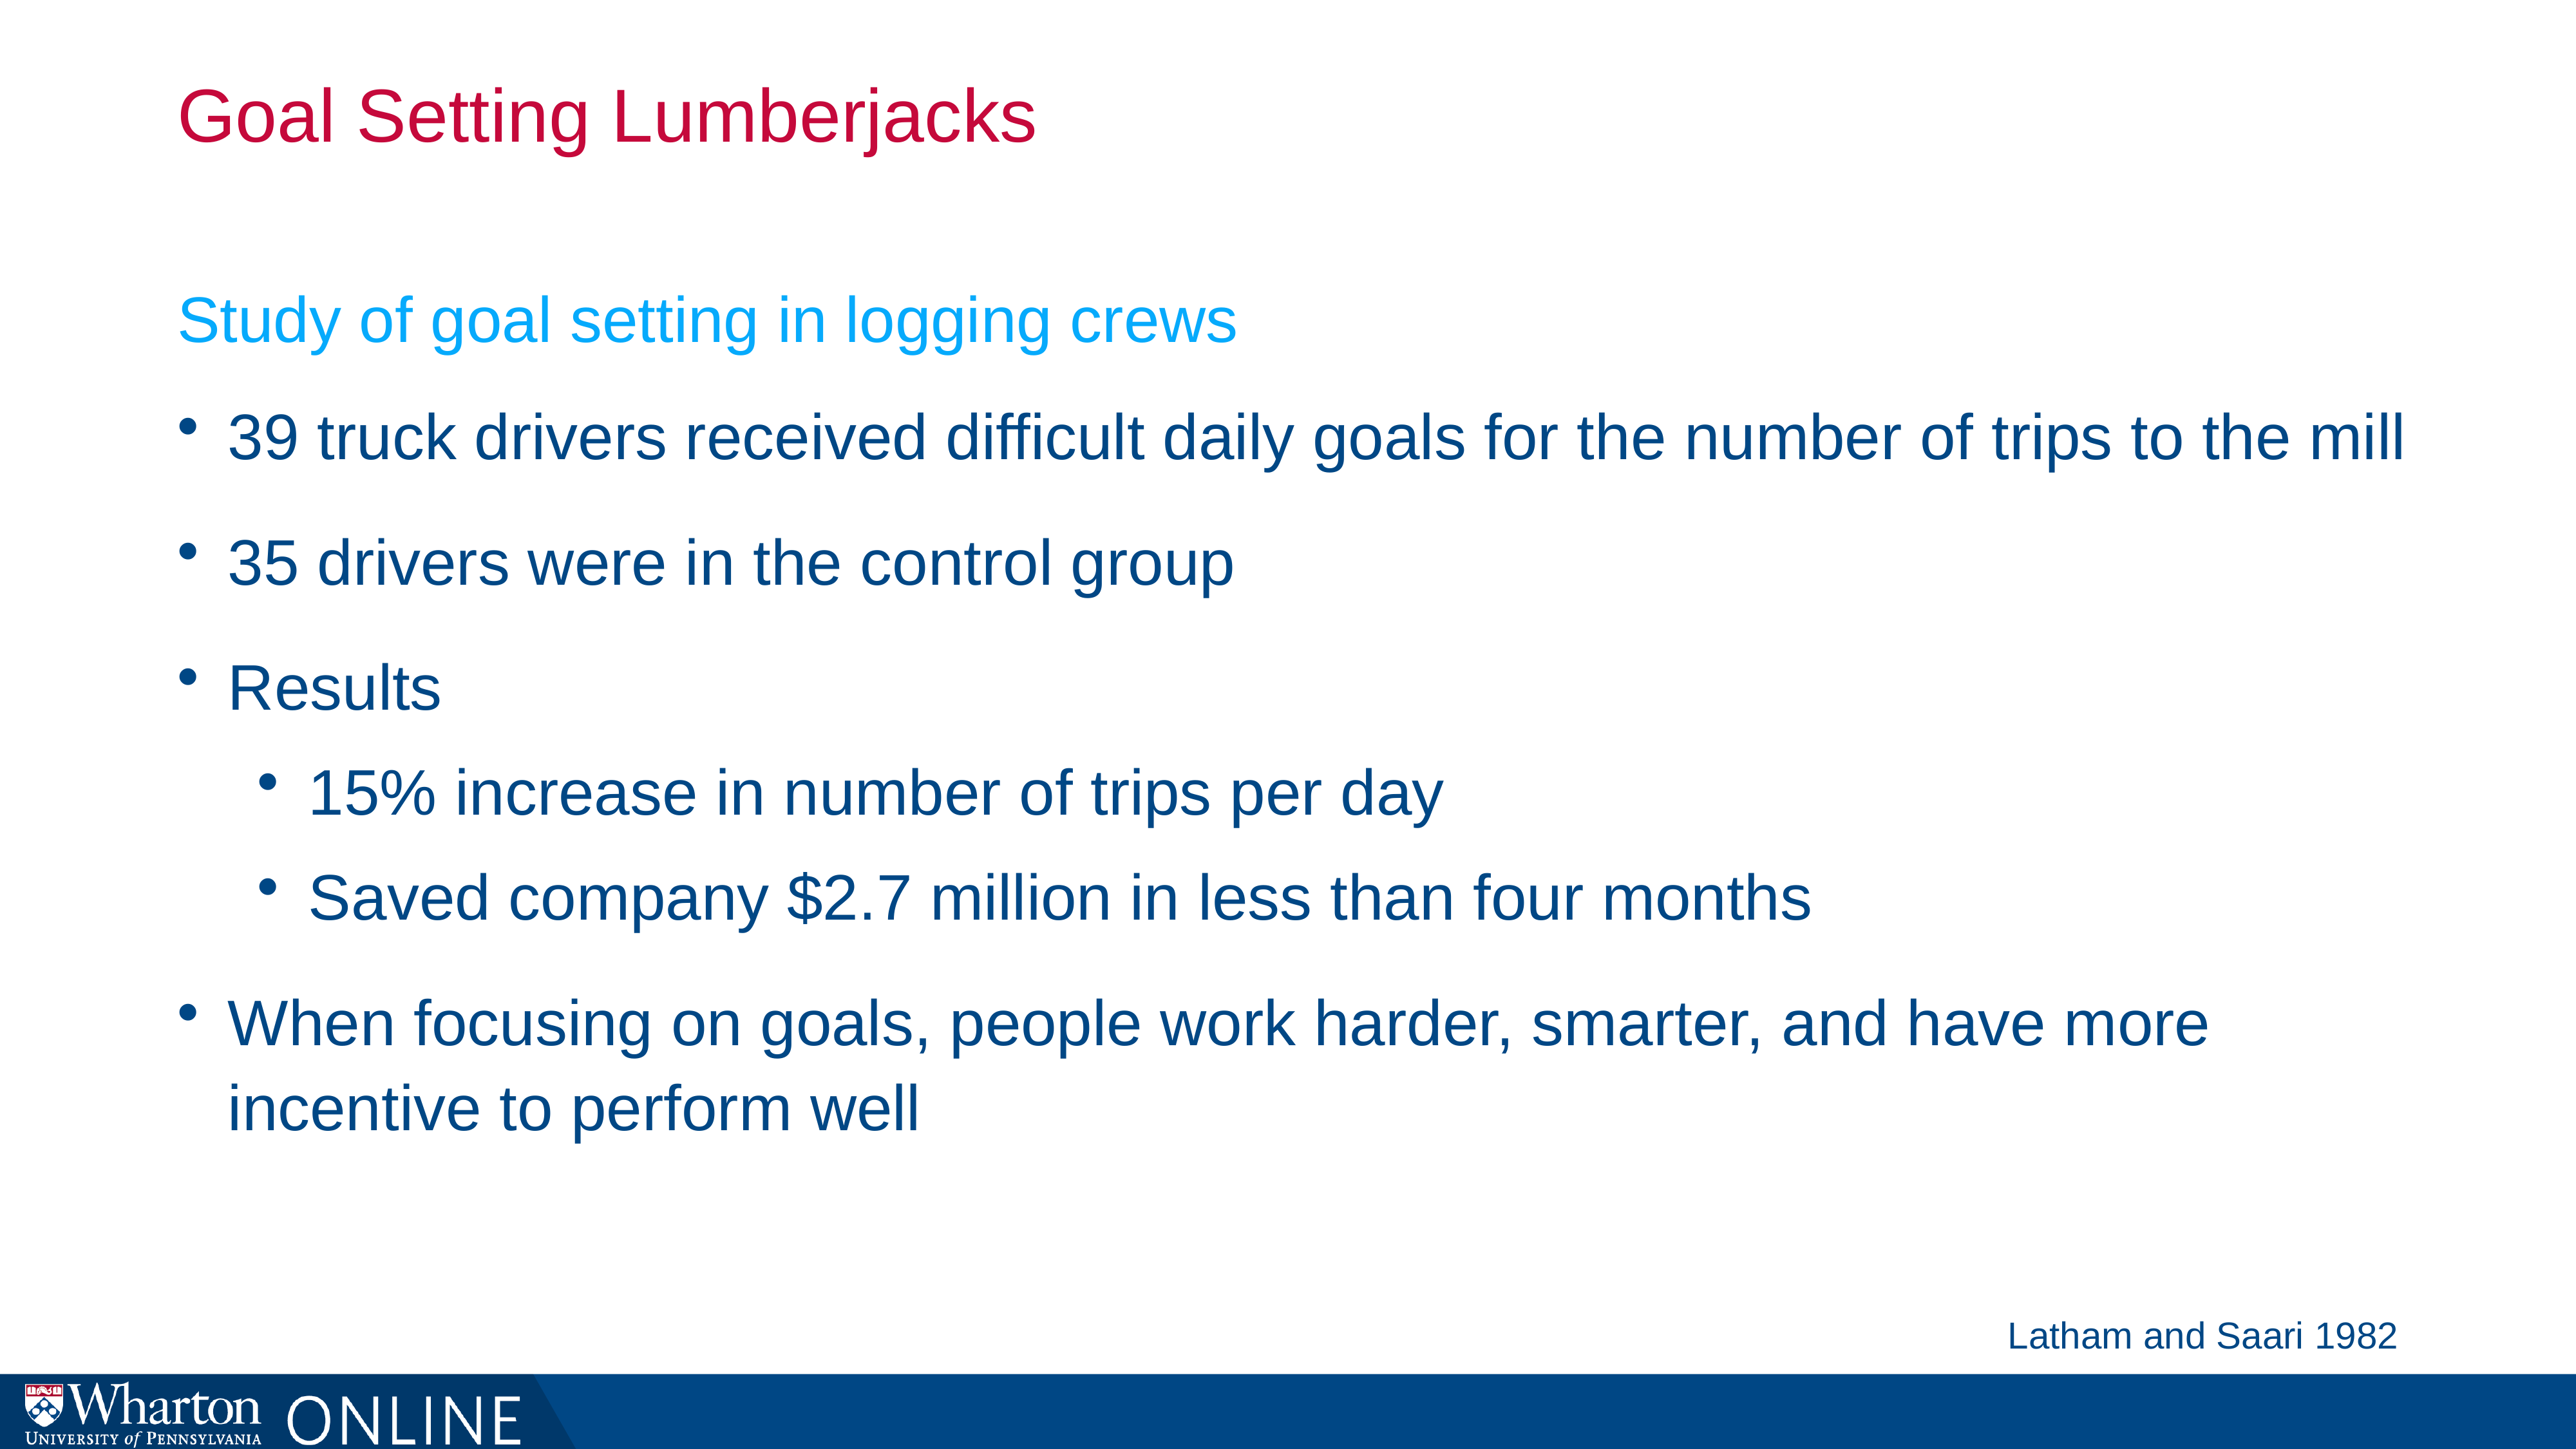

# Goal Setting Lumberjacks
Study of goal setting in logging crews
39 truck drivers received difficult daily goals for the number of trips to the mill
35 drivers were in the control group
Results
15% increase in number of trips per day
Saved company $2.7 million in less than four months
When focusing on goals, people work harder, smarter, and have more incentive to perform well
Latham and Saari 1982